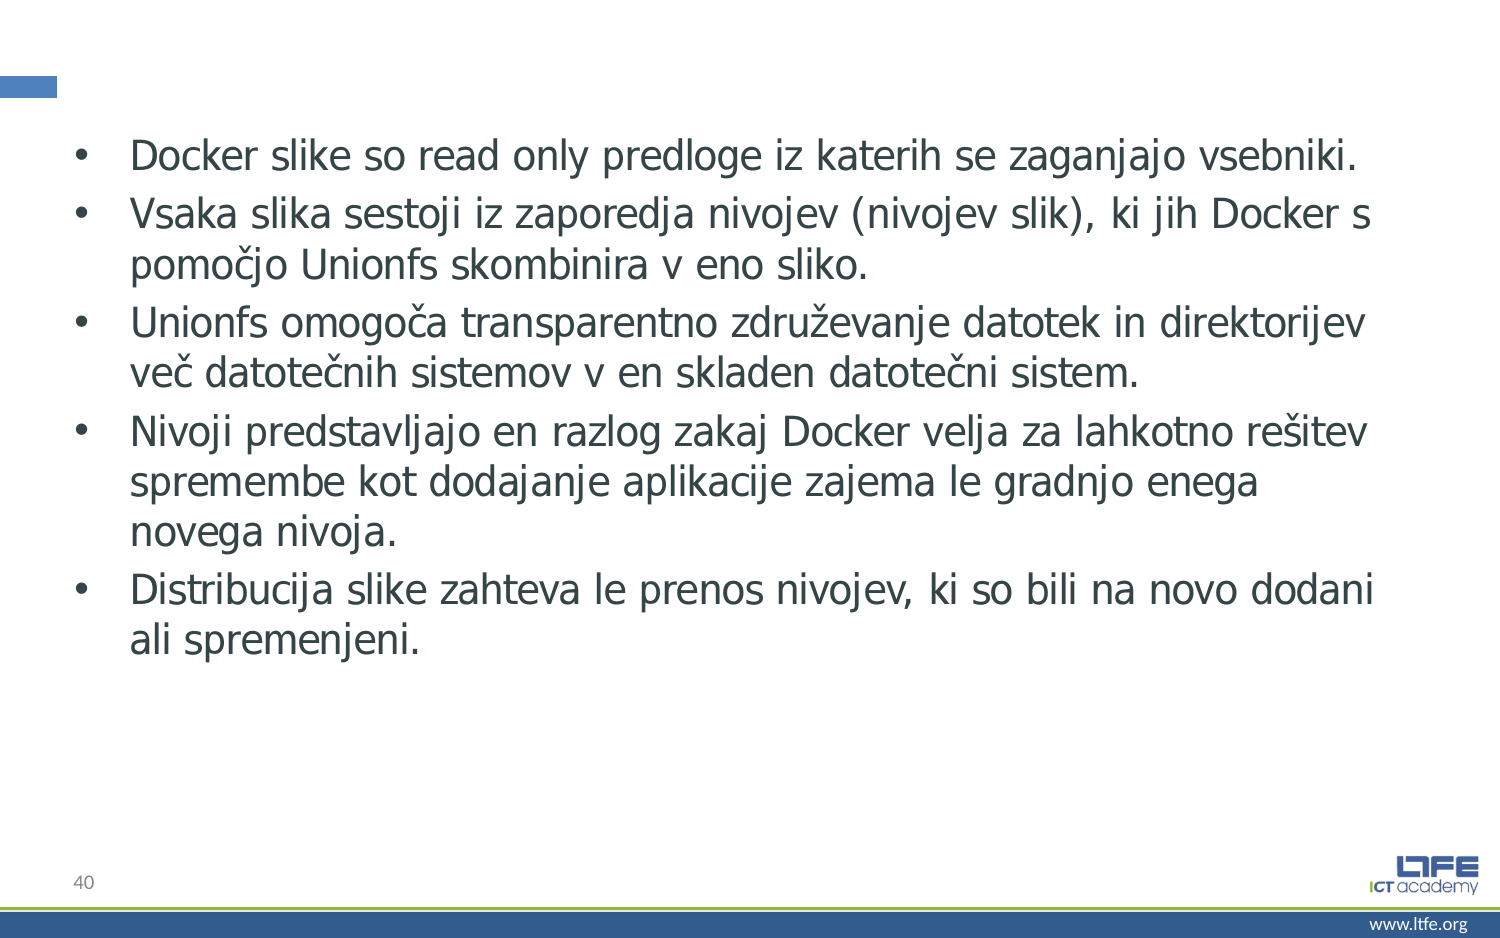

Docker slike so read only predloge iz katerih se zaganjajo vsebniki.
Vsaka slika sestoji iz zaporedja nivojev (nivojev slik), ki jih Docker s pomočjo Unionfs skombinira v eno sliko.
Unionfs omogoča transparentno združevanje datotek in direktorijev več datotečnih sistemov v en skladen datotečni sistem.
Nivoji predstavljajo en razlog zakaj Docker velja za lahkotno rešitev spremembe kot dodajanje aplikacije zajema le gradnjo enega novega nivoja.
Distribucija slike zahteva le prenos nivojev, ki so bili na novo dodani ali spremenjeni.
40